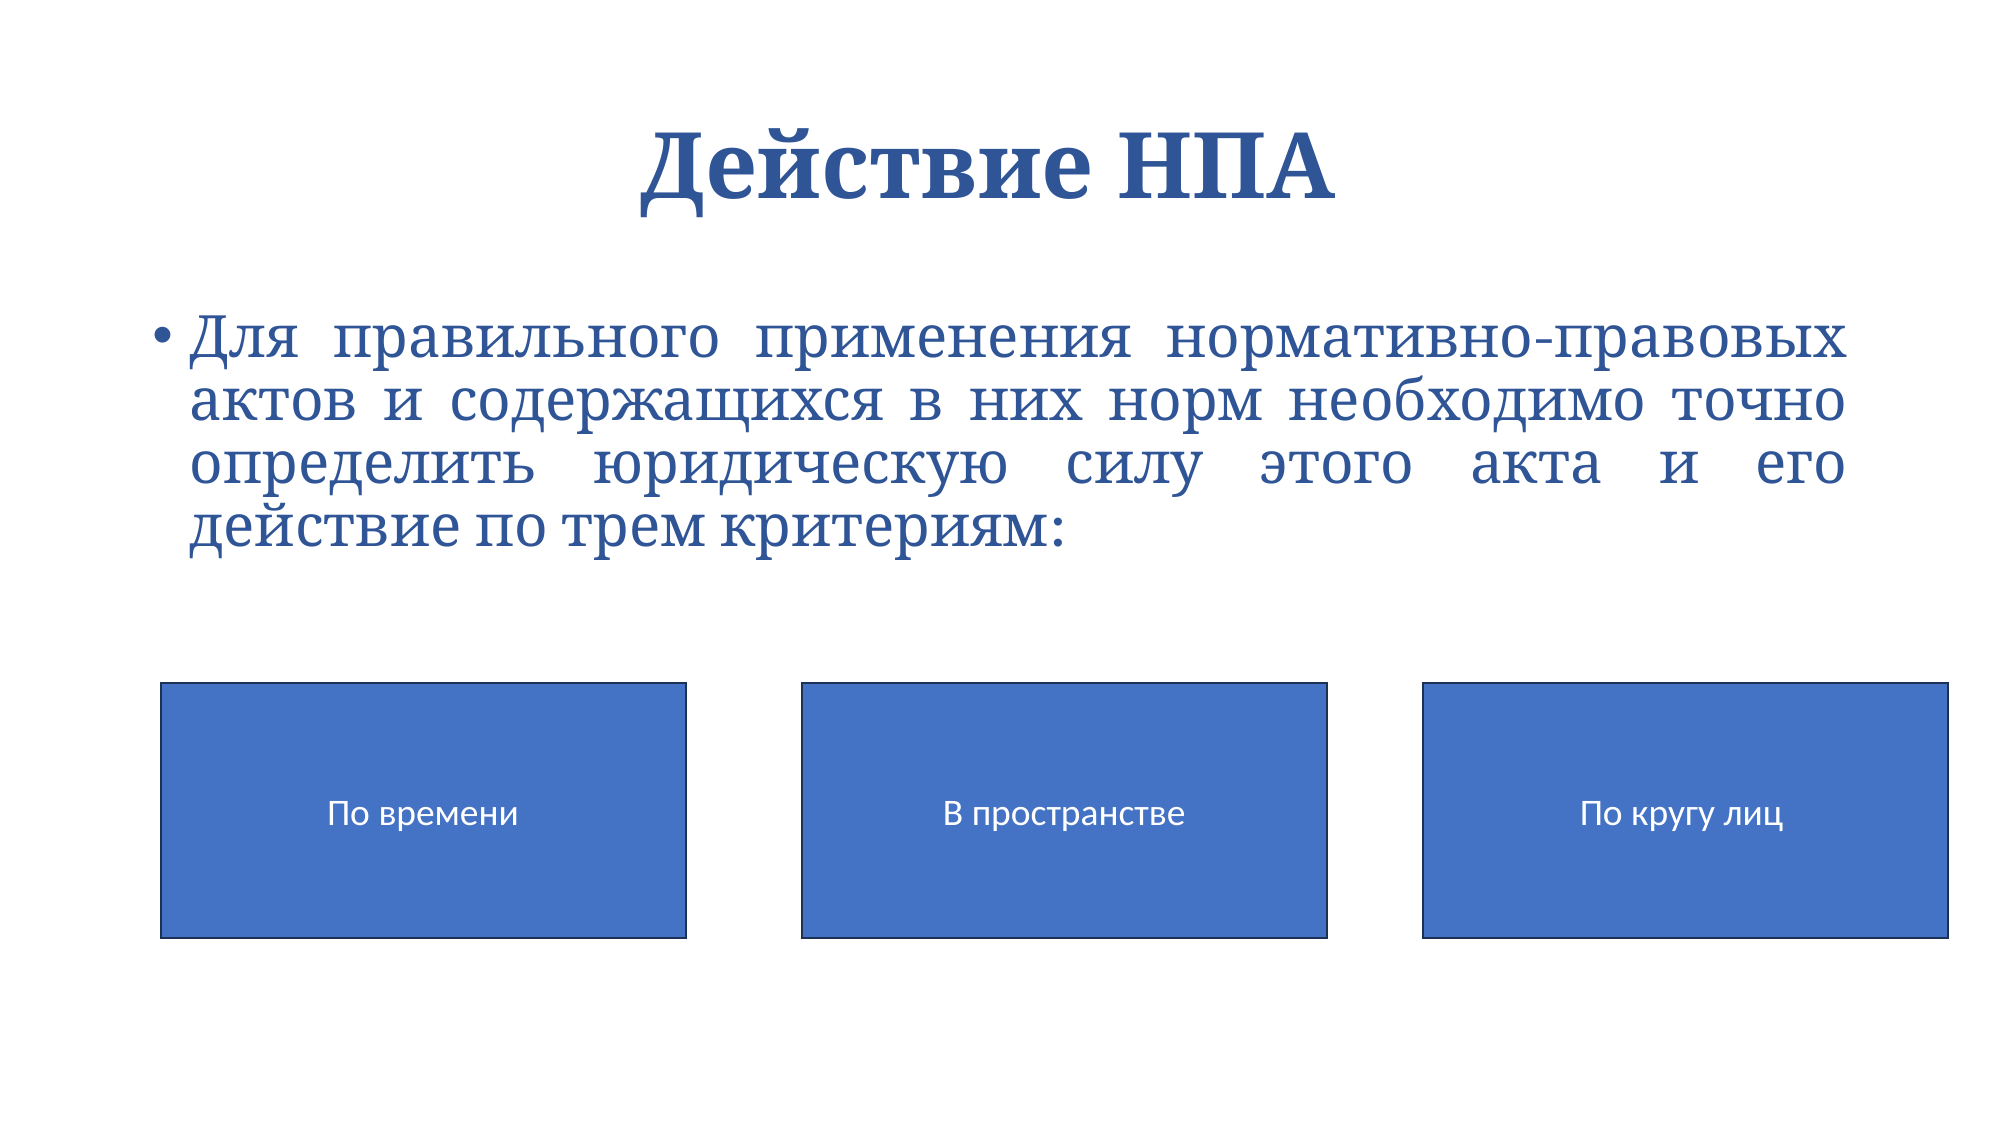

# Действие НПА
Для правильного применения нормативно-правовых актов и содержащихся в них норм необходимо точно определить юридическую силу этого акта и его действие по трем критериям:
По времени
В пространстве
По кругу лиц